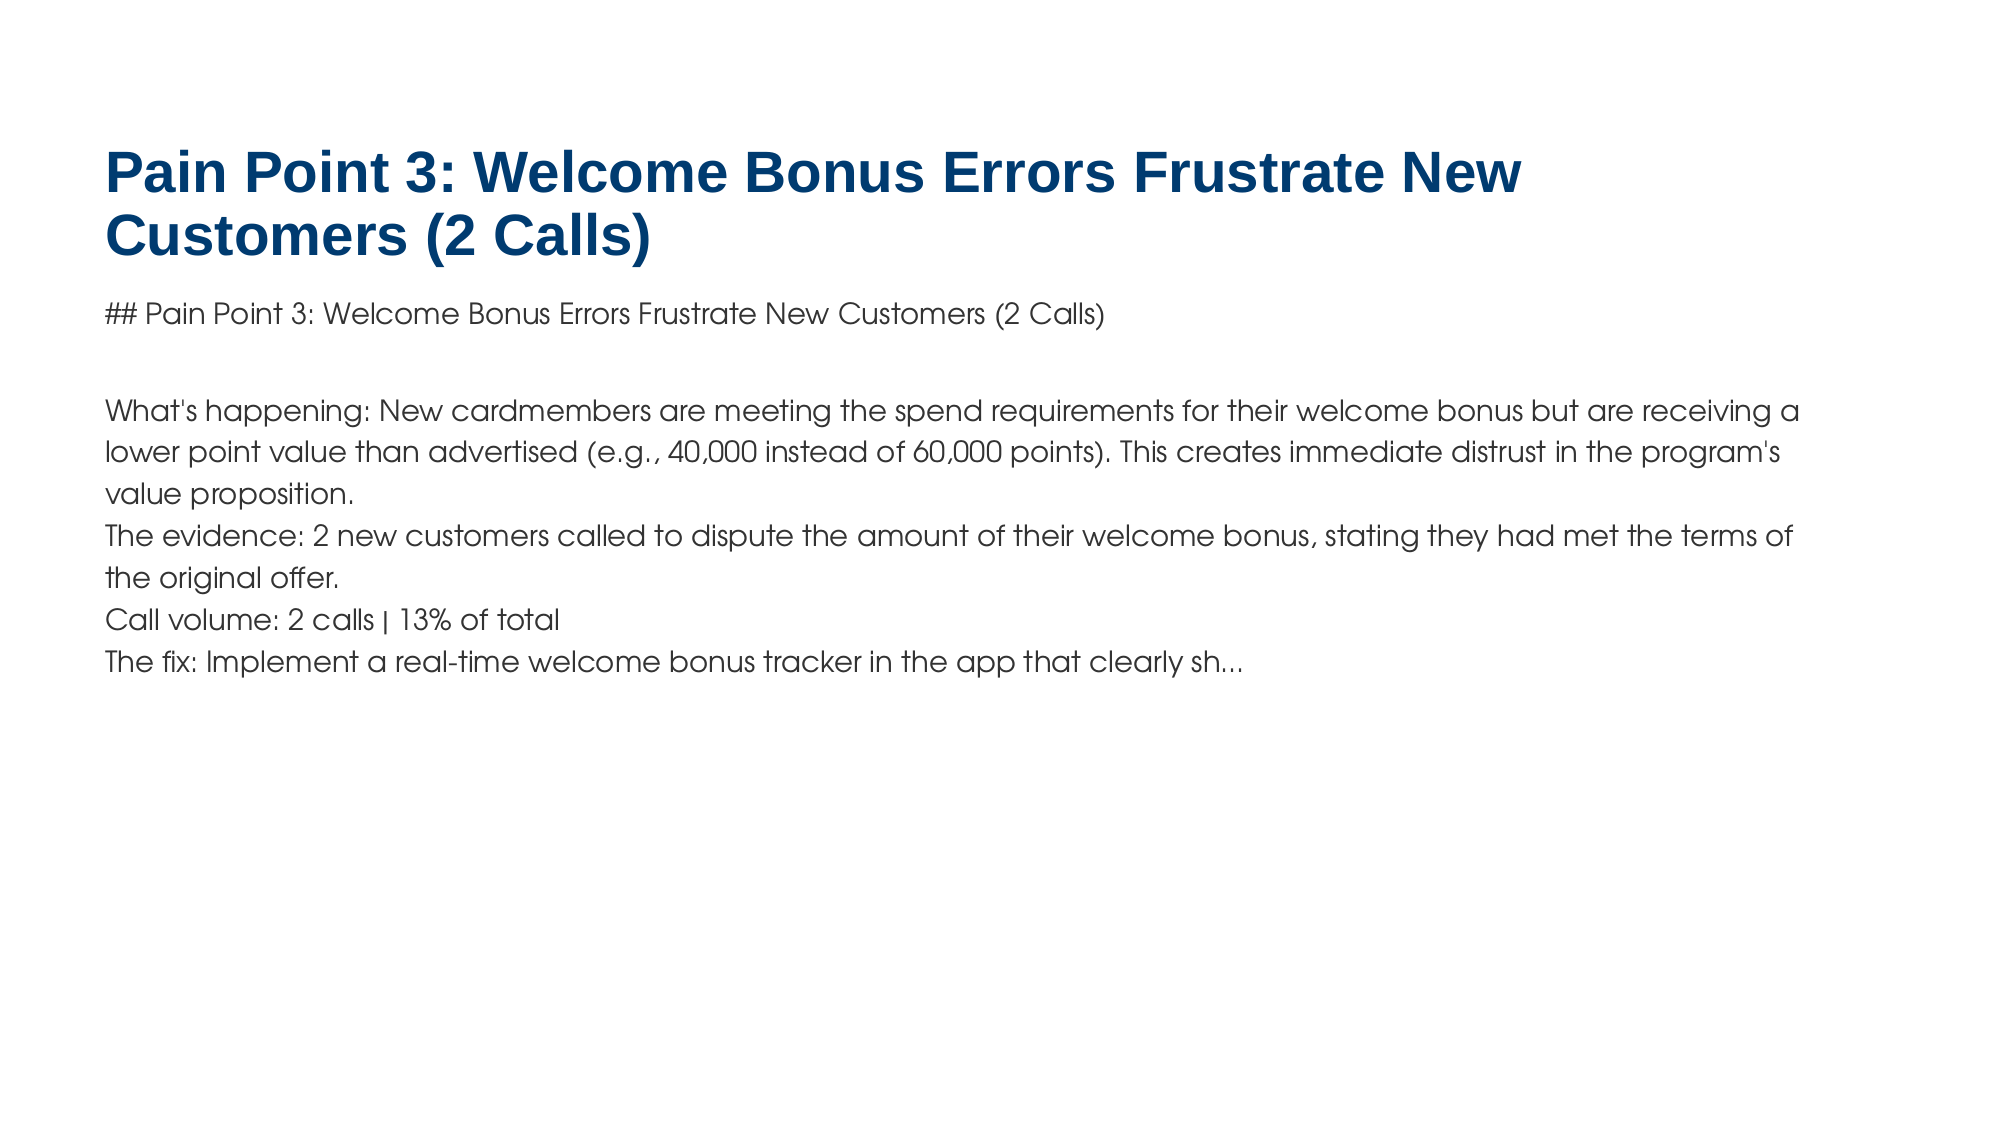

# Pain Point 3: Welcome Bonus Errors Frustrate New Customers (2 Calls)
## Pain Point 3: Welcome Bonus Errors Frustrate New Customers (2 Calls) What's happening: New cardmembers are meeting the spend requirements for their welcome bonus but are receiving a lower point value than advertised (e.g., 40,000 instead of 60,000 points). This creates immediate distrust in the program's value proposition. The evidence: 2 new customers called to dispute the amount of their welcome bonus, stating they had met the terms of the original offer. Call volume: 2 calls | 13% of total The fix: Implement a real-time welcome bonus tracker in the app that clearly sh...